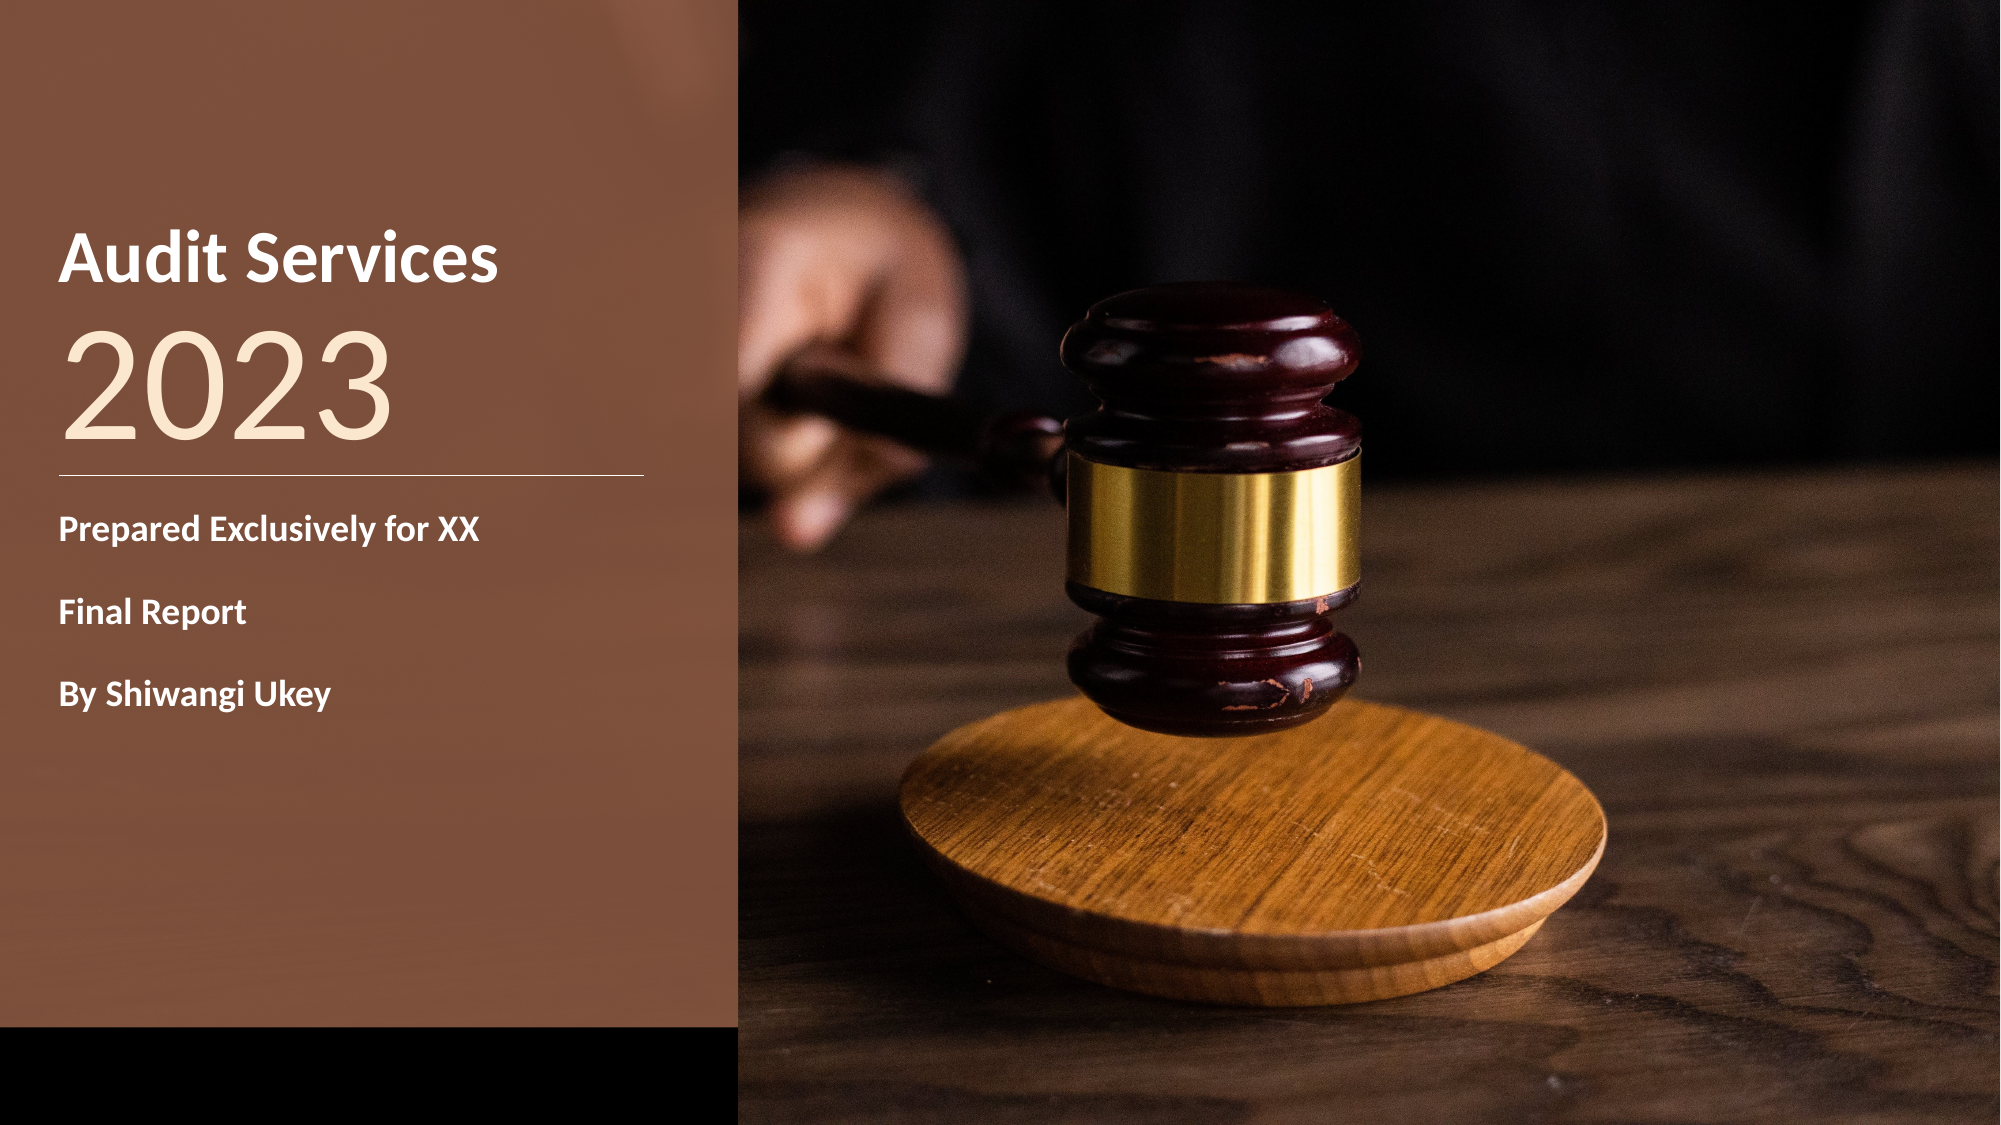

Audit Services

2023
Prepared Exclusively for XX
Final Report
By Shiwangi Ukey